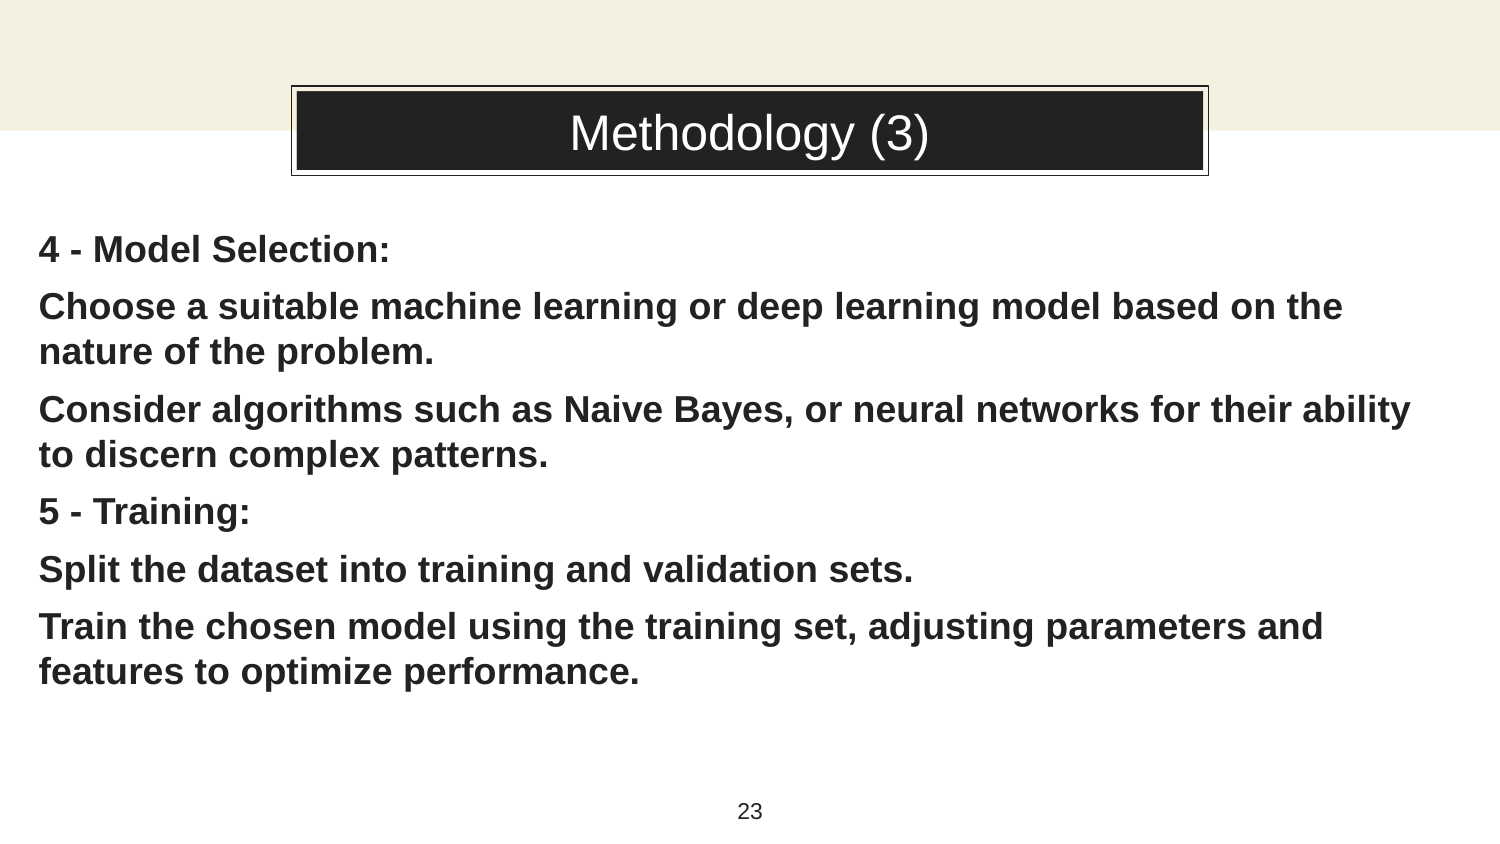

About this template
# Methodology (3)
4 - Model Selection:
Choose a suitable machine learning or deep learning model based on the nature of the problem.
Consider algorithms such as Naive Bayes, or neural networks for their ability to discern complex patterns.
5 - Training:
Split the dataset into training and validation sets.
Train the chosen model using the training set, adjusting parameters and features to optimize performance.

23